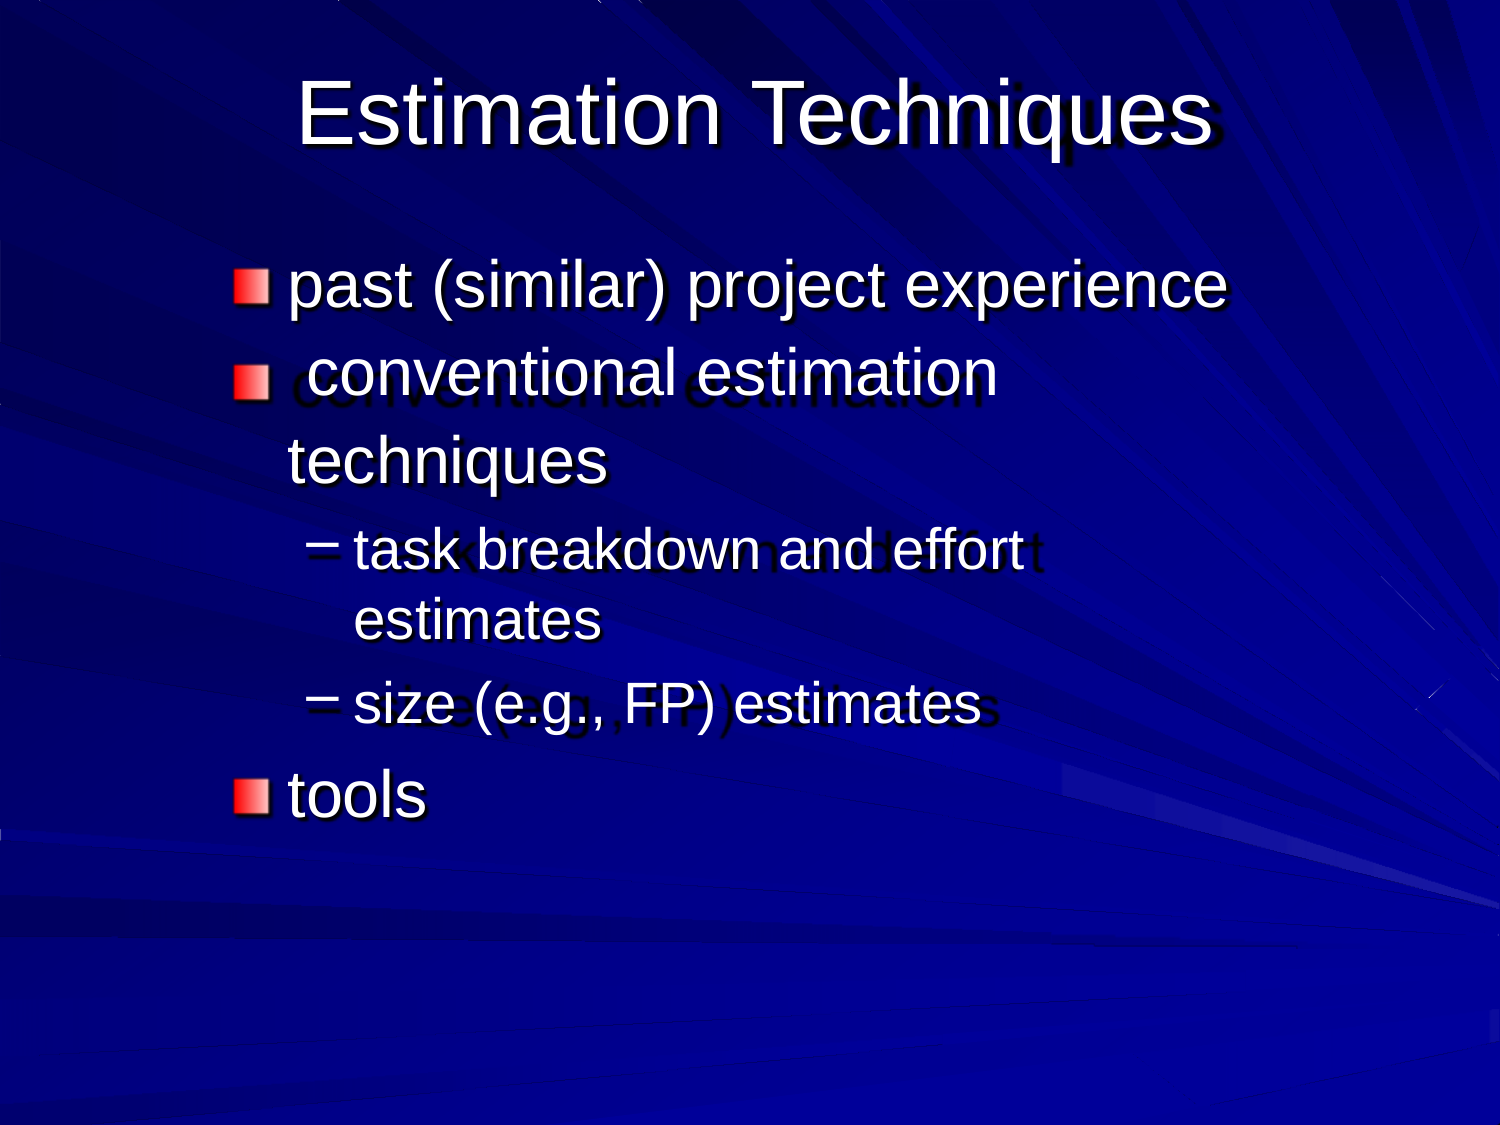

# Estimation Techniques

past (similar) project experience  conventional estimation  techniques
task breakdown and effort  estimates
size (e.g., FP) estimates
tools